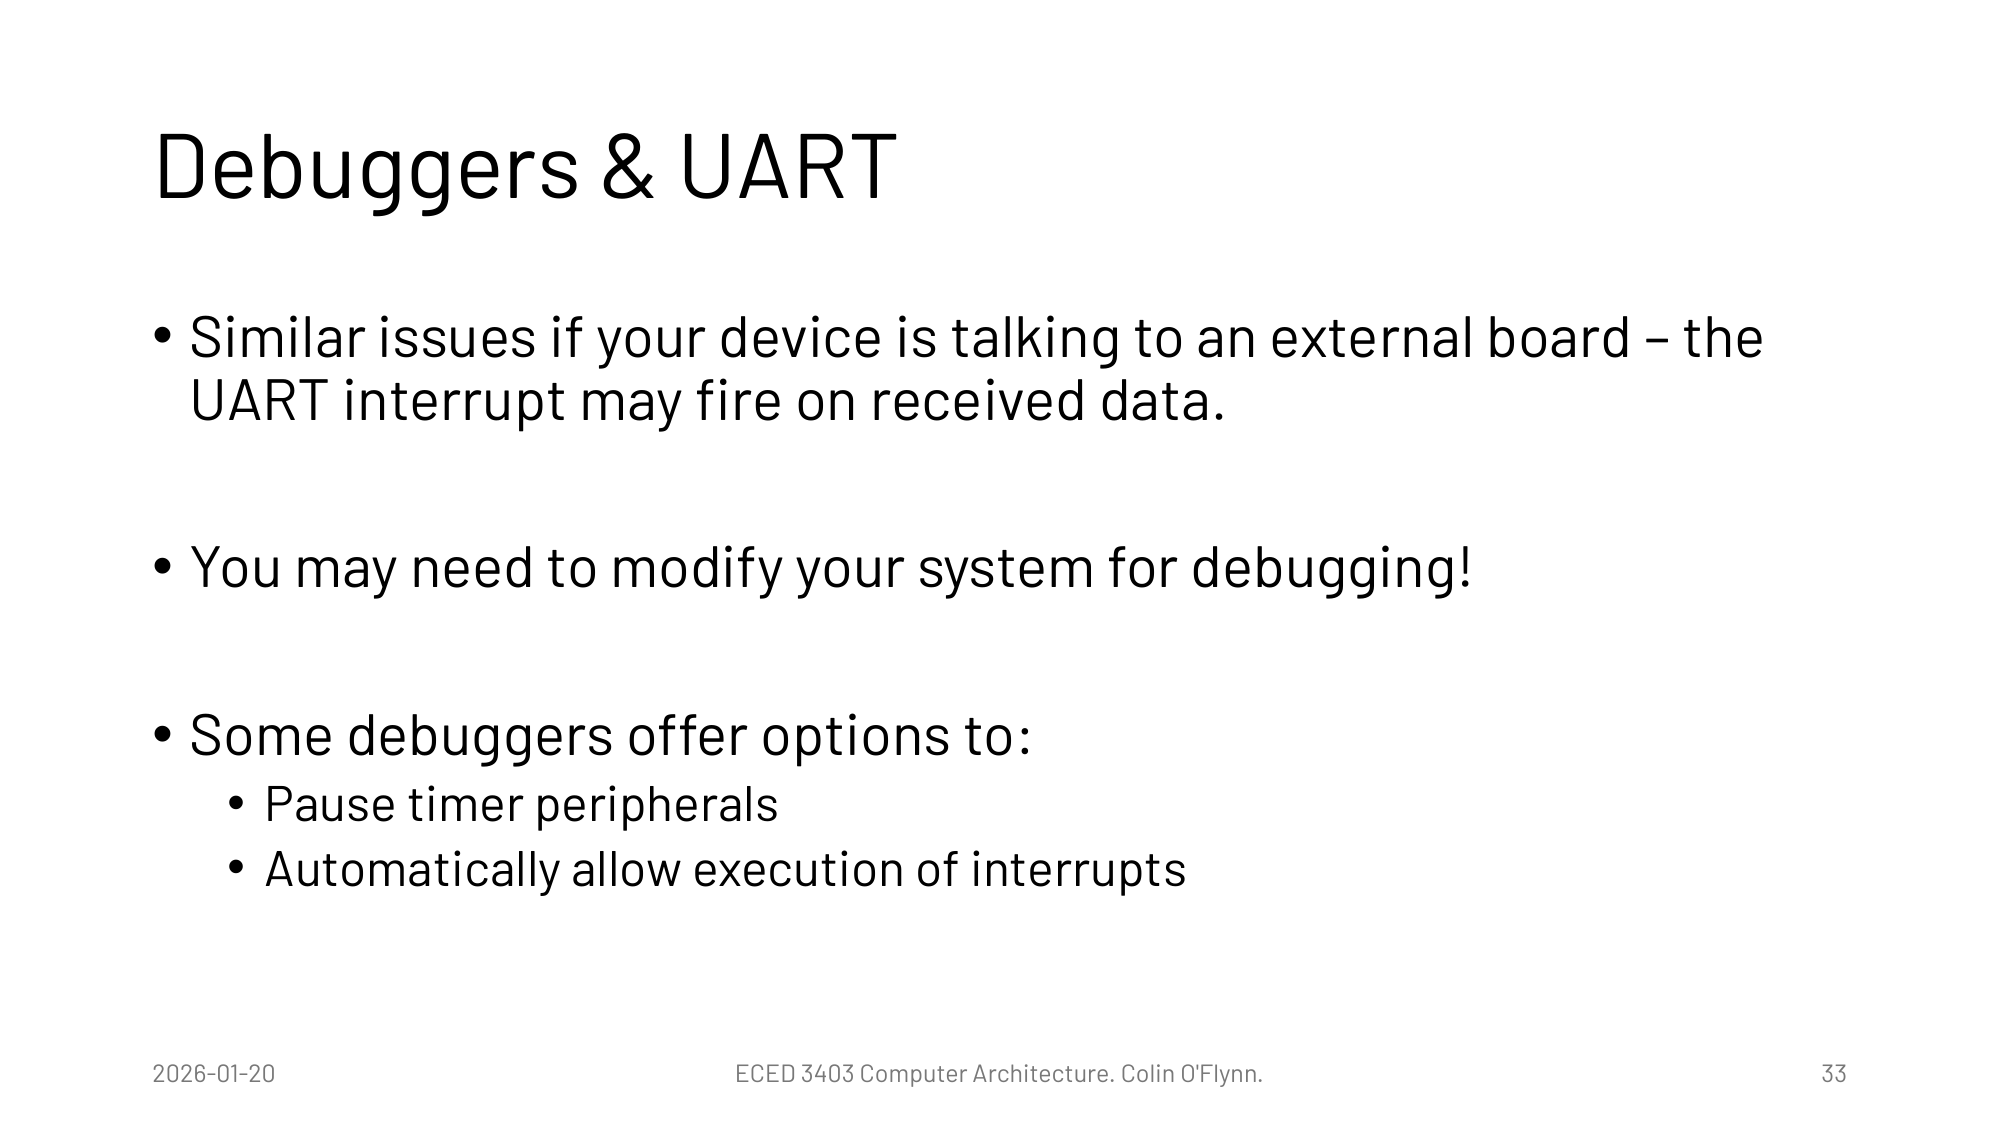

# Debuggers & UART
Similar issues if your device is talking to an external board – the UART interrupt may fire on received data.

You may need to modify your system for debugging!

Some debuggers offer options to:
Pause timer peripherals
Automatically allow execution of interrupts
2026-01-20
ECED 3403 Computer Architecture. Colin O'Flynn.
33